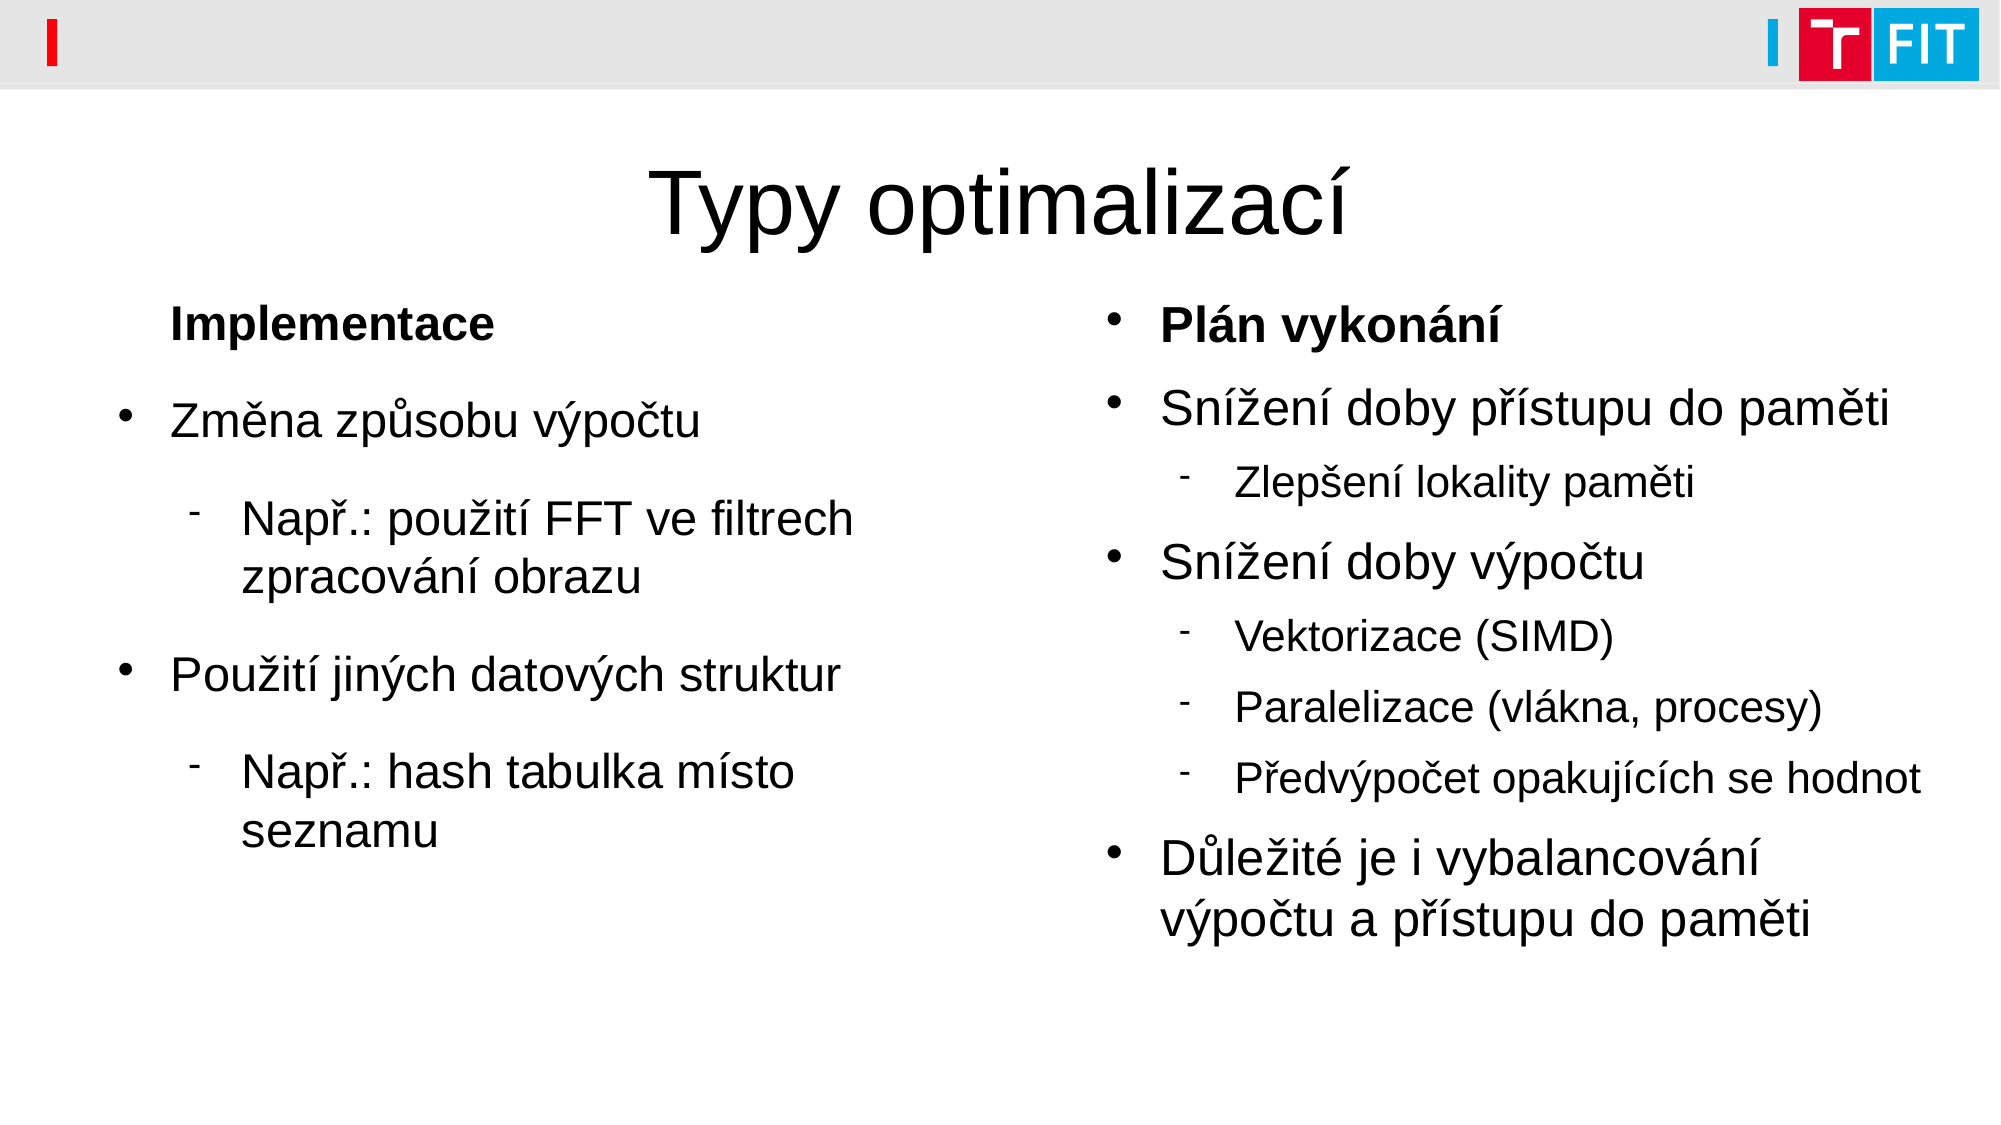

# Typy optimalizací
Implementace
Změna způsobu výpočtu
Např.: použití FFT ve filtrech zpracování obrazu
Použití jiných datových struktur
Např.: hash tabulka místo seznamu
Plán vykonání
Snížení doby přístupu do paměti
Zlepšení lokality paměti
Snížení doby výpočtu
Vektorizace (SIMD)
Paralelizace (vlákna, procesy)
Předvýpočet opakujících se hodnot
Důležité je i vybalancování výpočtu a přístupu do paměti